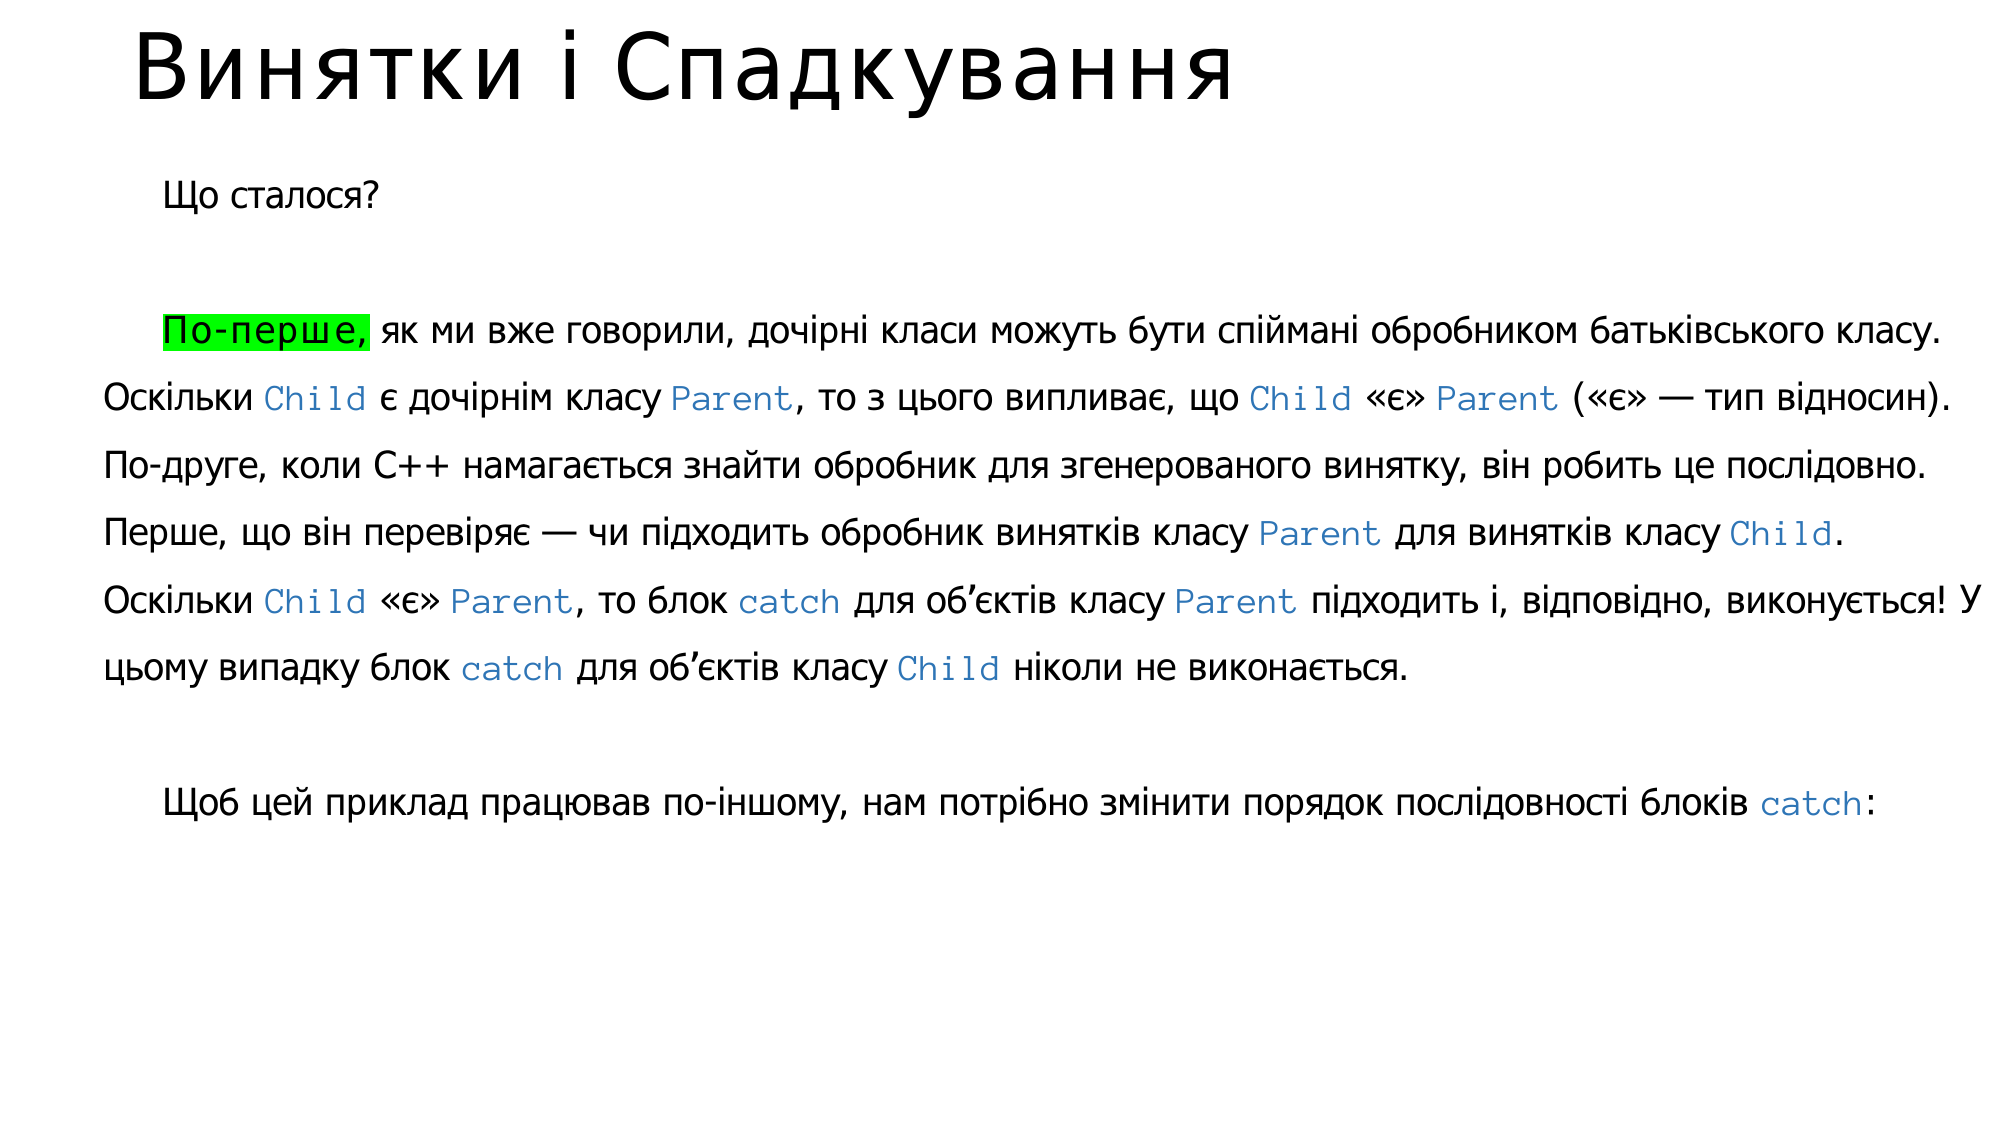

# Винятки і Спадкування
Що сталося?

По-перше, як ми вже говорили, дочірні класи можуть бути спіймані обробником батьківського класу. Оскільки Child є дочірнім класу Parent, то з цього випливає, що Child «є» Parent («є» — тип відносин). По-друге, коли C++ намагається знайти обробник для згенерованого винятку, він робить це послідовно. Перше, що він перевіряє — чи підходить обробник винятків класу Parent для винятків класу Child. Оскільки Child «є» Parent, то блок catch для об’єктів класу Parent підходить і, відповідно, виконується! У цьому випадку блок catch для об’єктів класу Child ніколи не виконається.

Щоб цей приклад працював по-іншому, нам потрібно змінити порядок послідовності блоків catch: